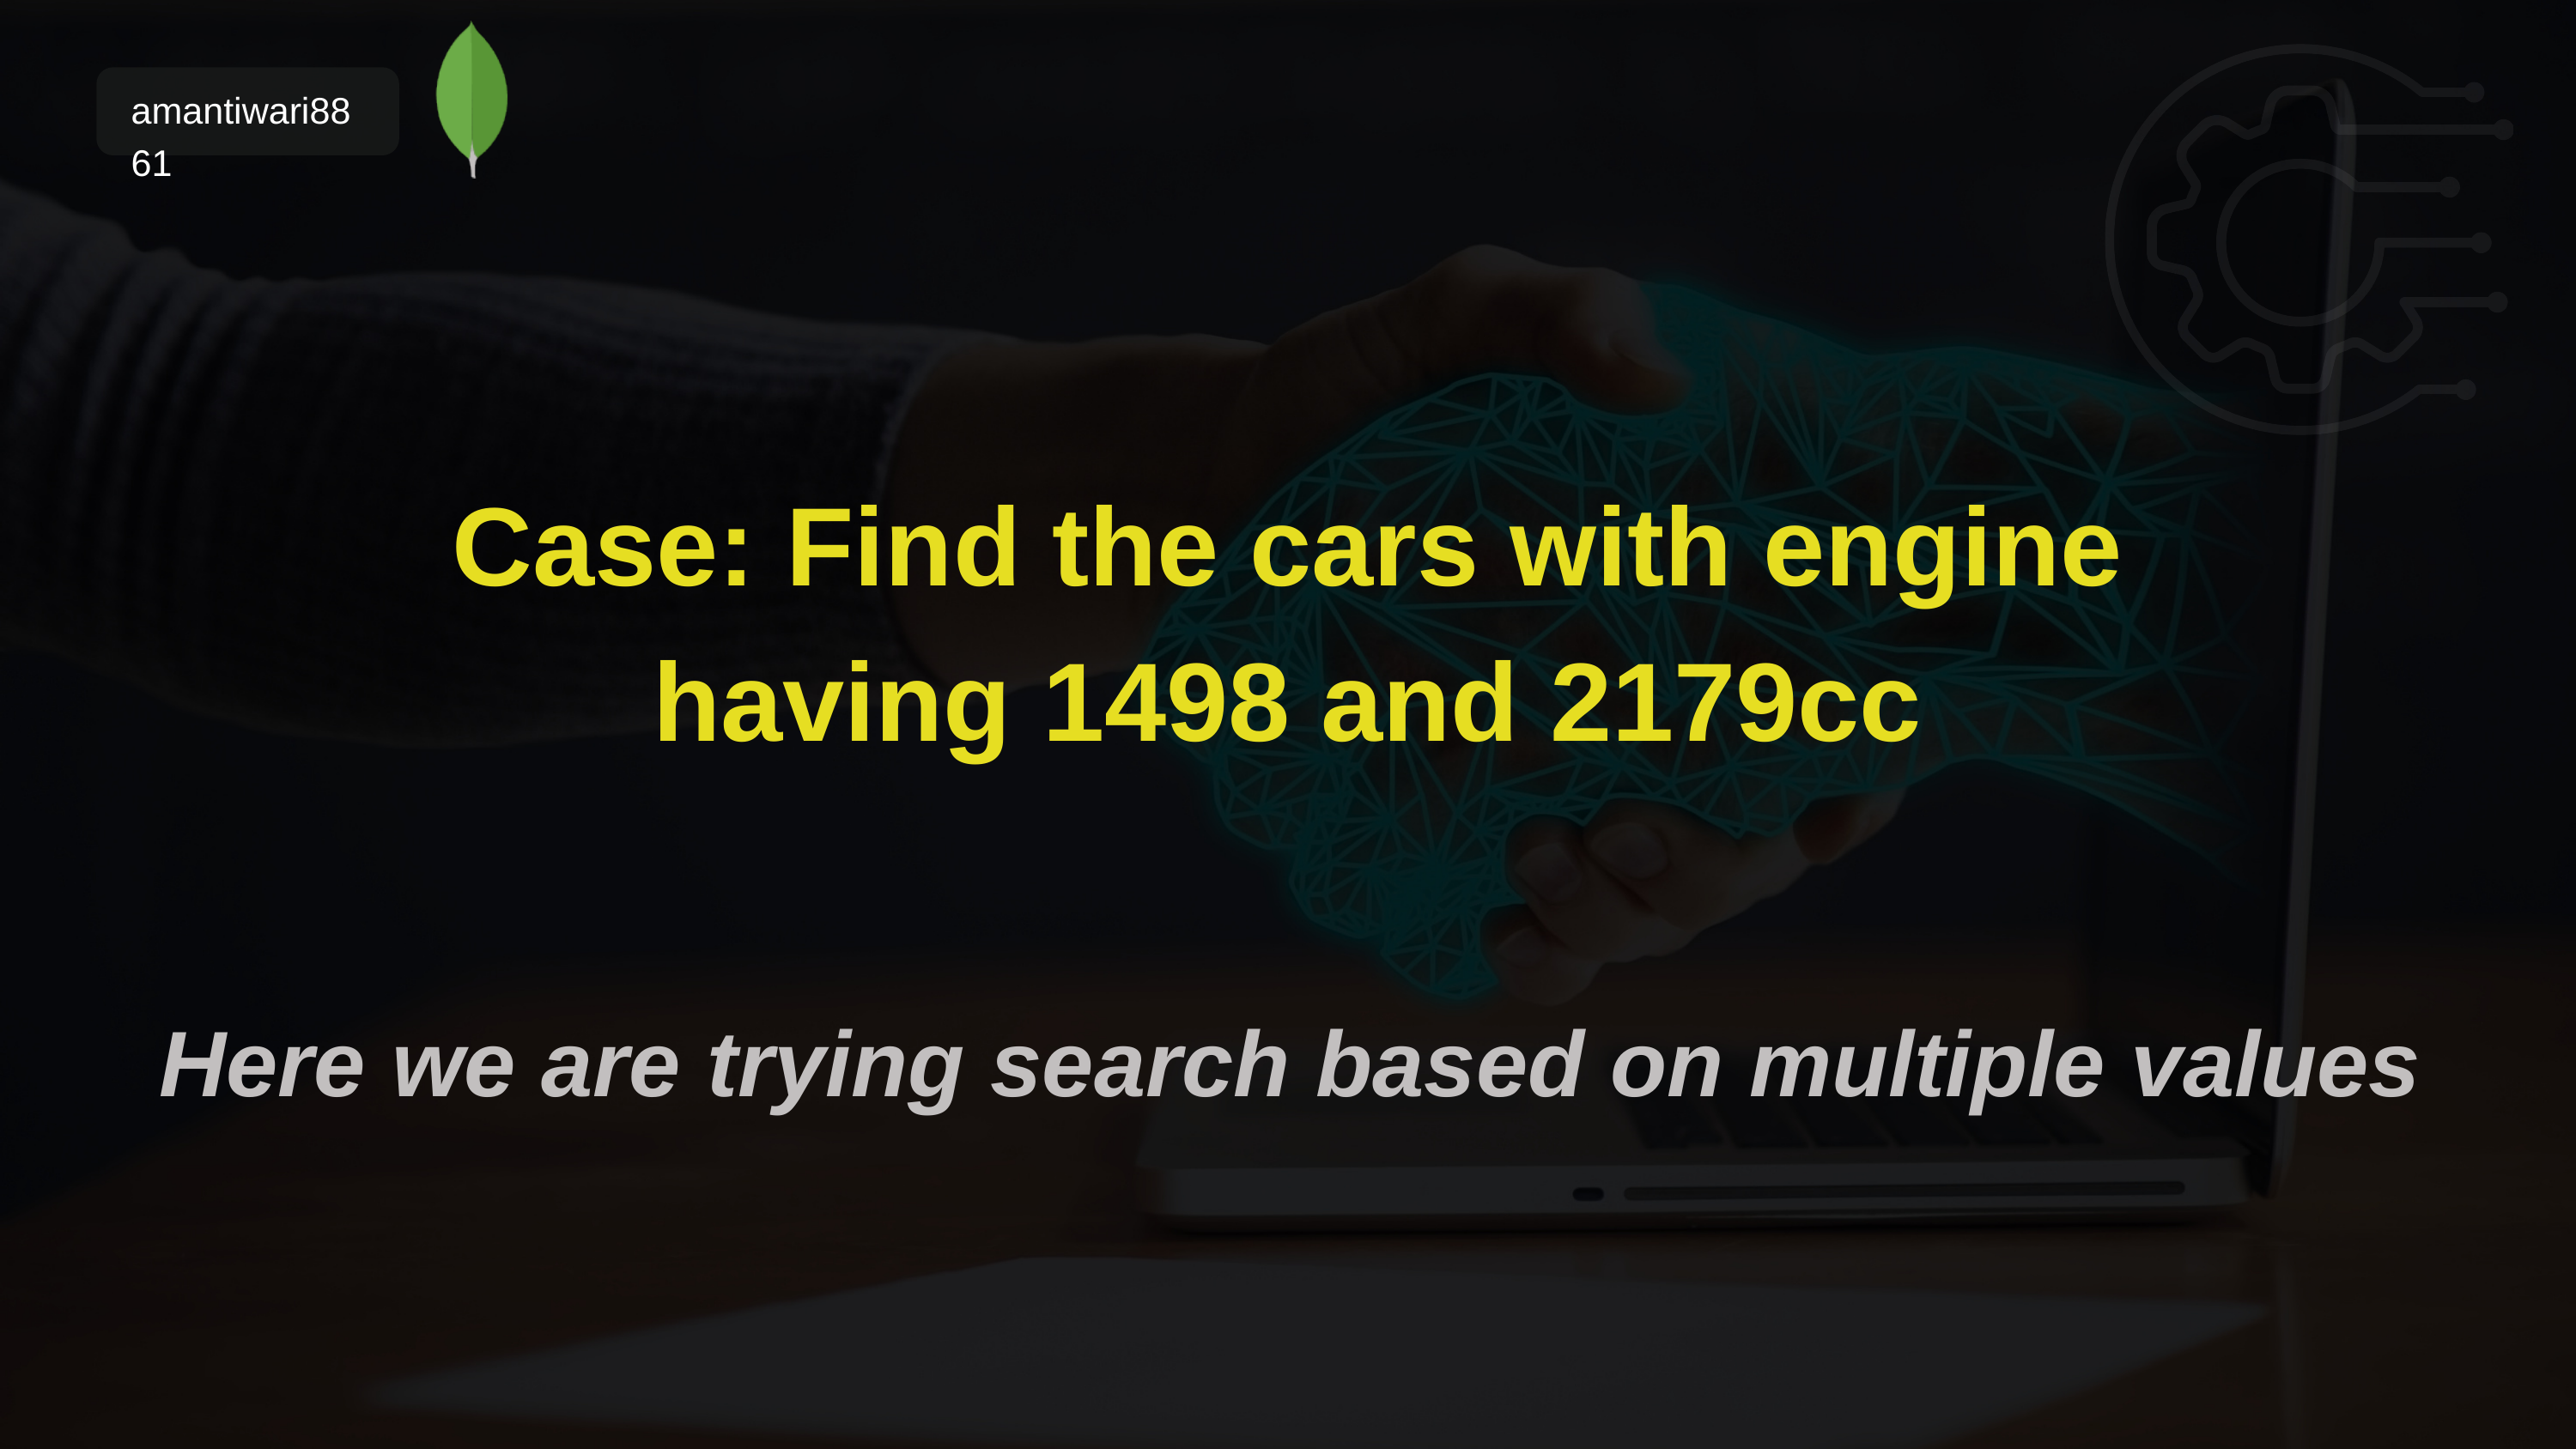

amantiwari8861
Case: Find the cars with engine having 1498 and 2179cc
Here we are trying search based on multiple values